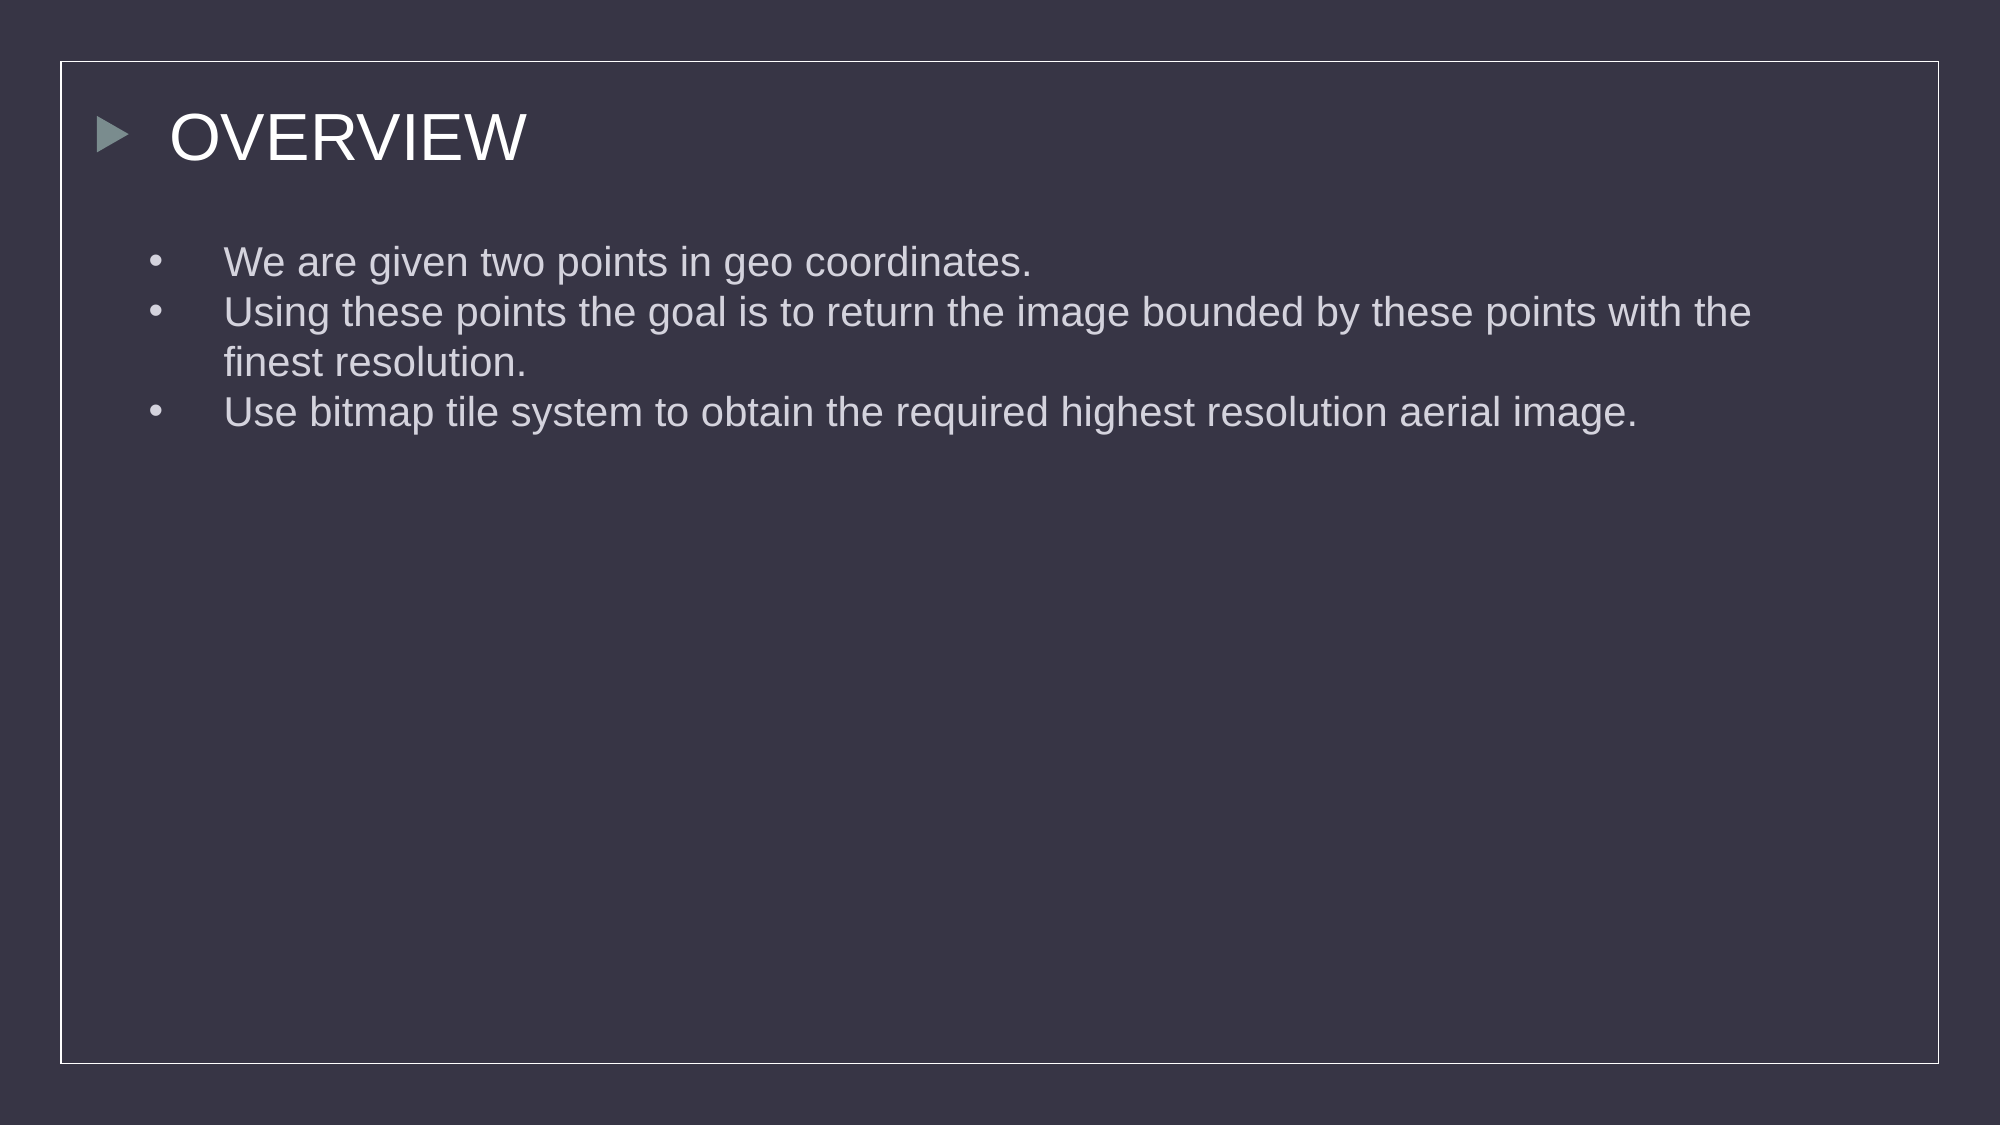

OVERVIEW

We are given two points in geo coordinates.
Using these points the goal is to return the image bounded by these points with the finest resolution.
Use bitmap tile system to obtain the required highest resolution aerial image.